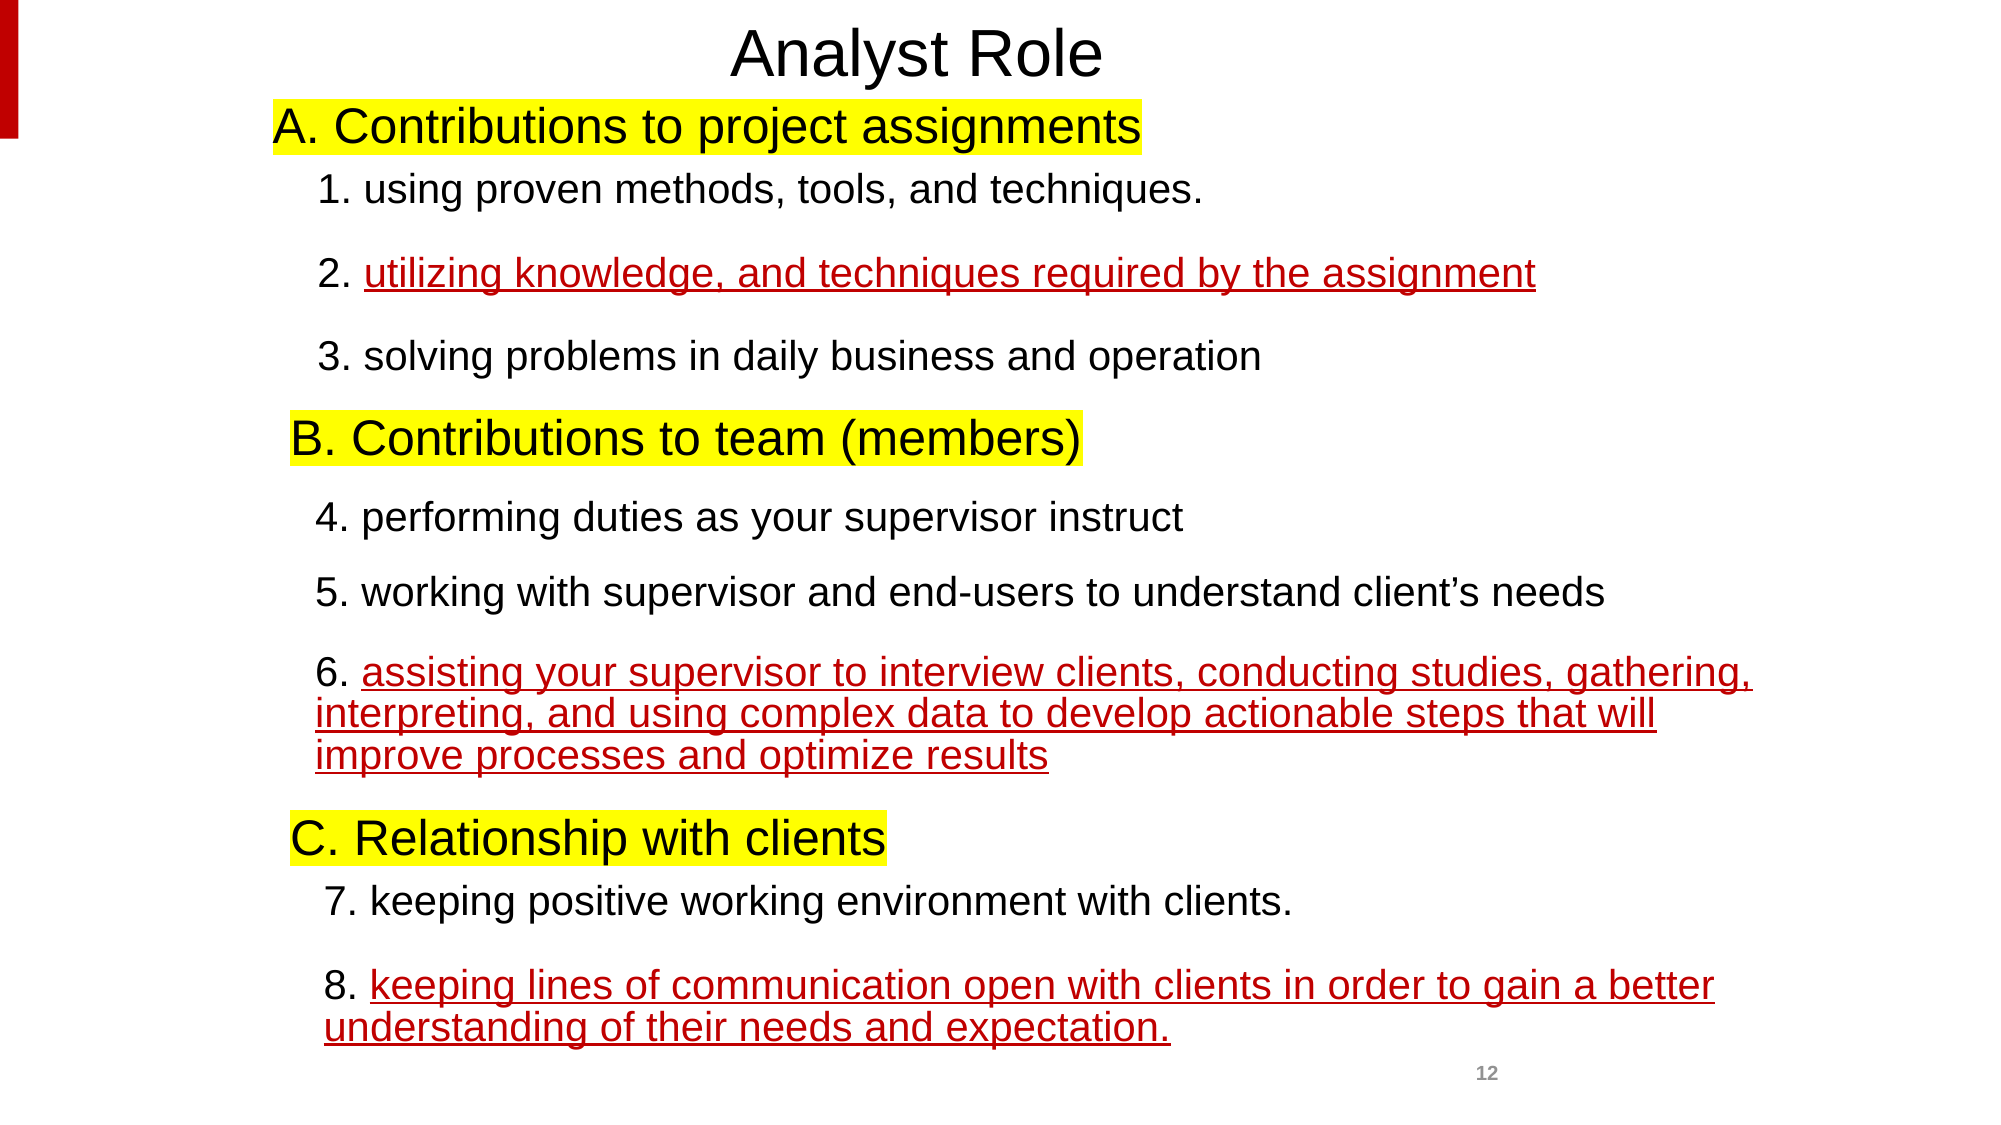

Analyst Role
A. Contributions to project assignments
1. using proven methods, tools, and techniques.

2. utilizing knowledge, and techniques required by the assignment

3. solving problems in daily business and operation
B. Contributions to team (members)
4. performing duties as your supervisor instruct

5. working with supervisor and end-users to understand client’s needs

6. assisting your supervisor to interview clients, conducting studies, gathering, interpreting, and using complex data to develop actionable steps that will improve processes and optimize results
C. Relationship with clients
7. keeping positive working environment with clients.

8. keeping lines of communication open with clients in order to gain a better understanding of their needs and expectation.
12